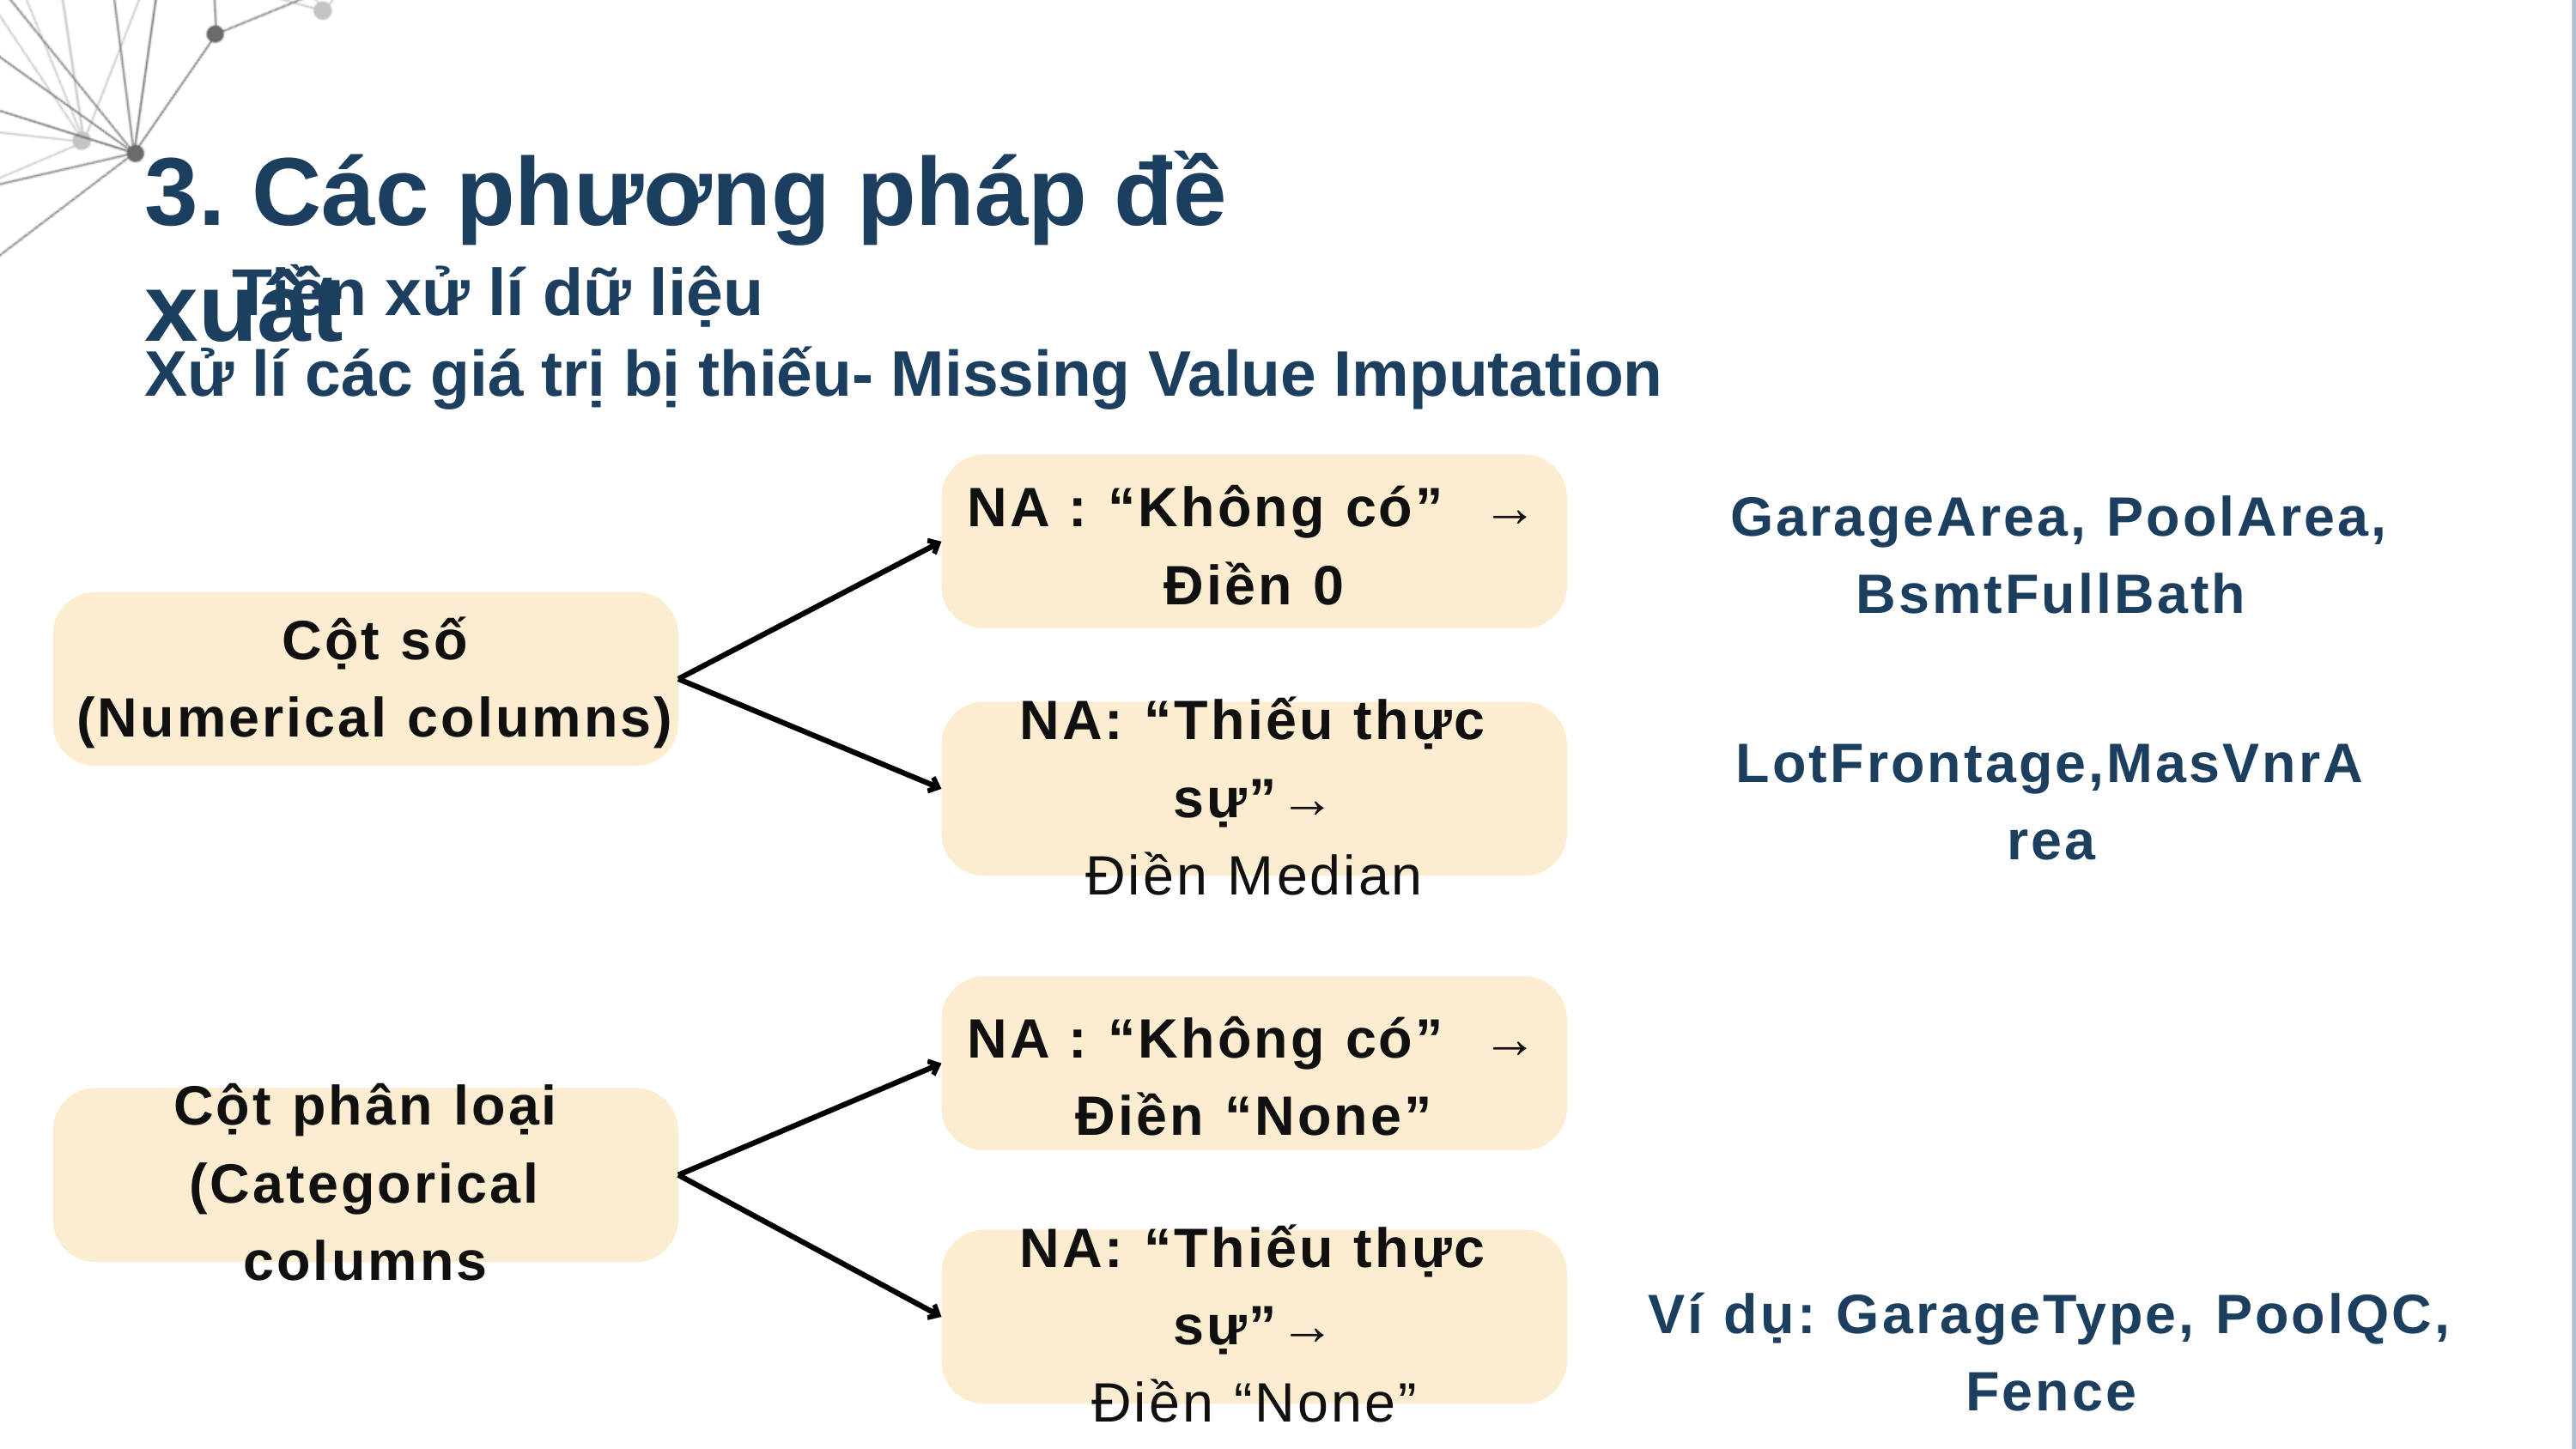

3. Các phương pháp đề xuất
Tiền xử lí dữ liệu
Xử lí các giá trị bị thiếu- Missing Value Imputation

NA : “Không có”  → Điền 0
 GarageArea, PoolArea, BsmtFullBath

Cột số
(Numerical columns)

NA: “Thiếu thực sự”→
Điền Median
LotFrontage,MasVnrArea

NA : “Không có”  → Điền “None”

Cột phân loại
(Categorical columns

NA: “Thiếu thực sự”→
Điền “None”
Ví dụ: GarageType, PoolQC, Fence